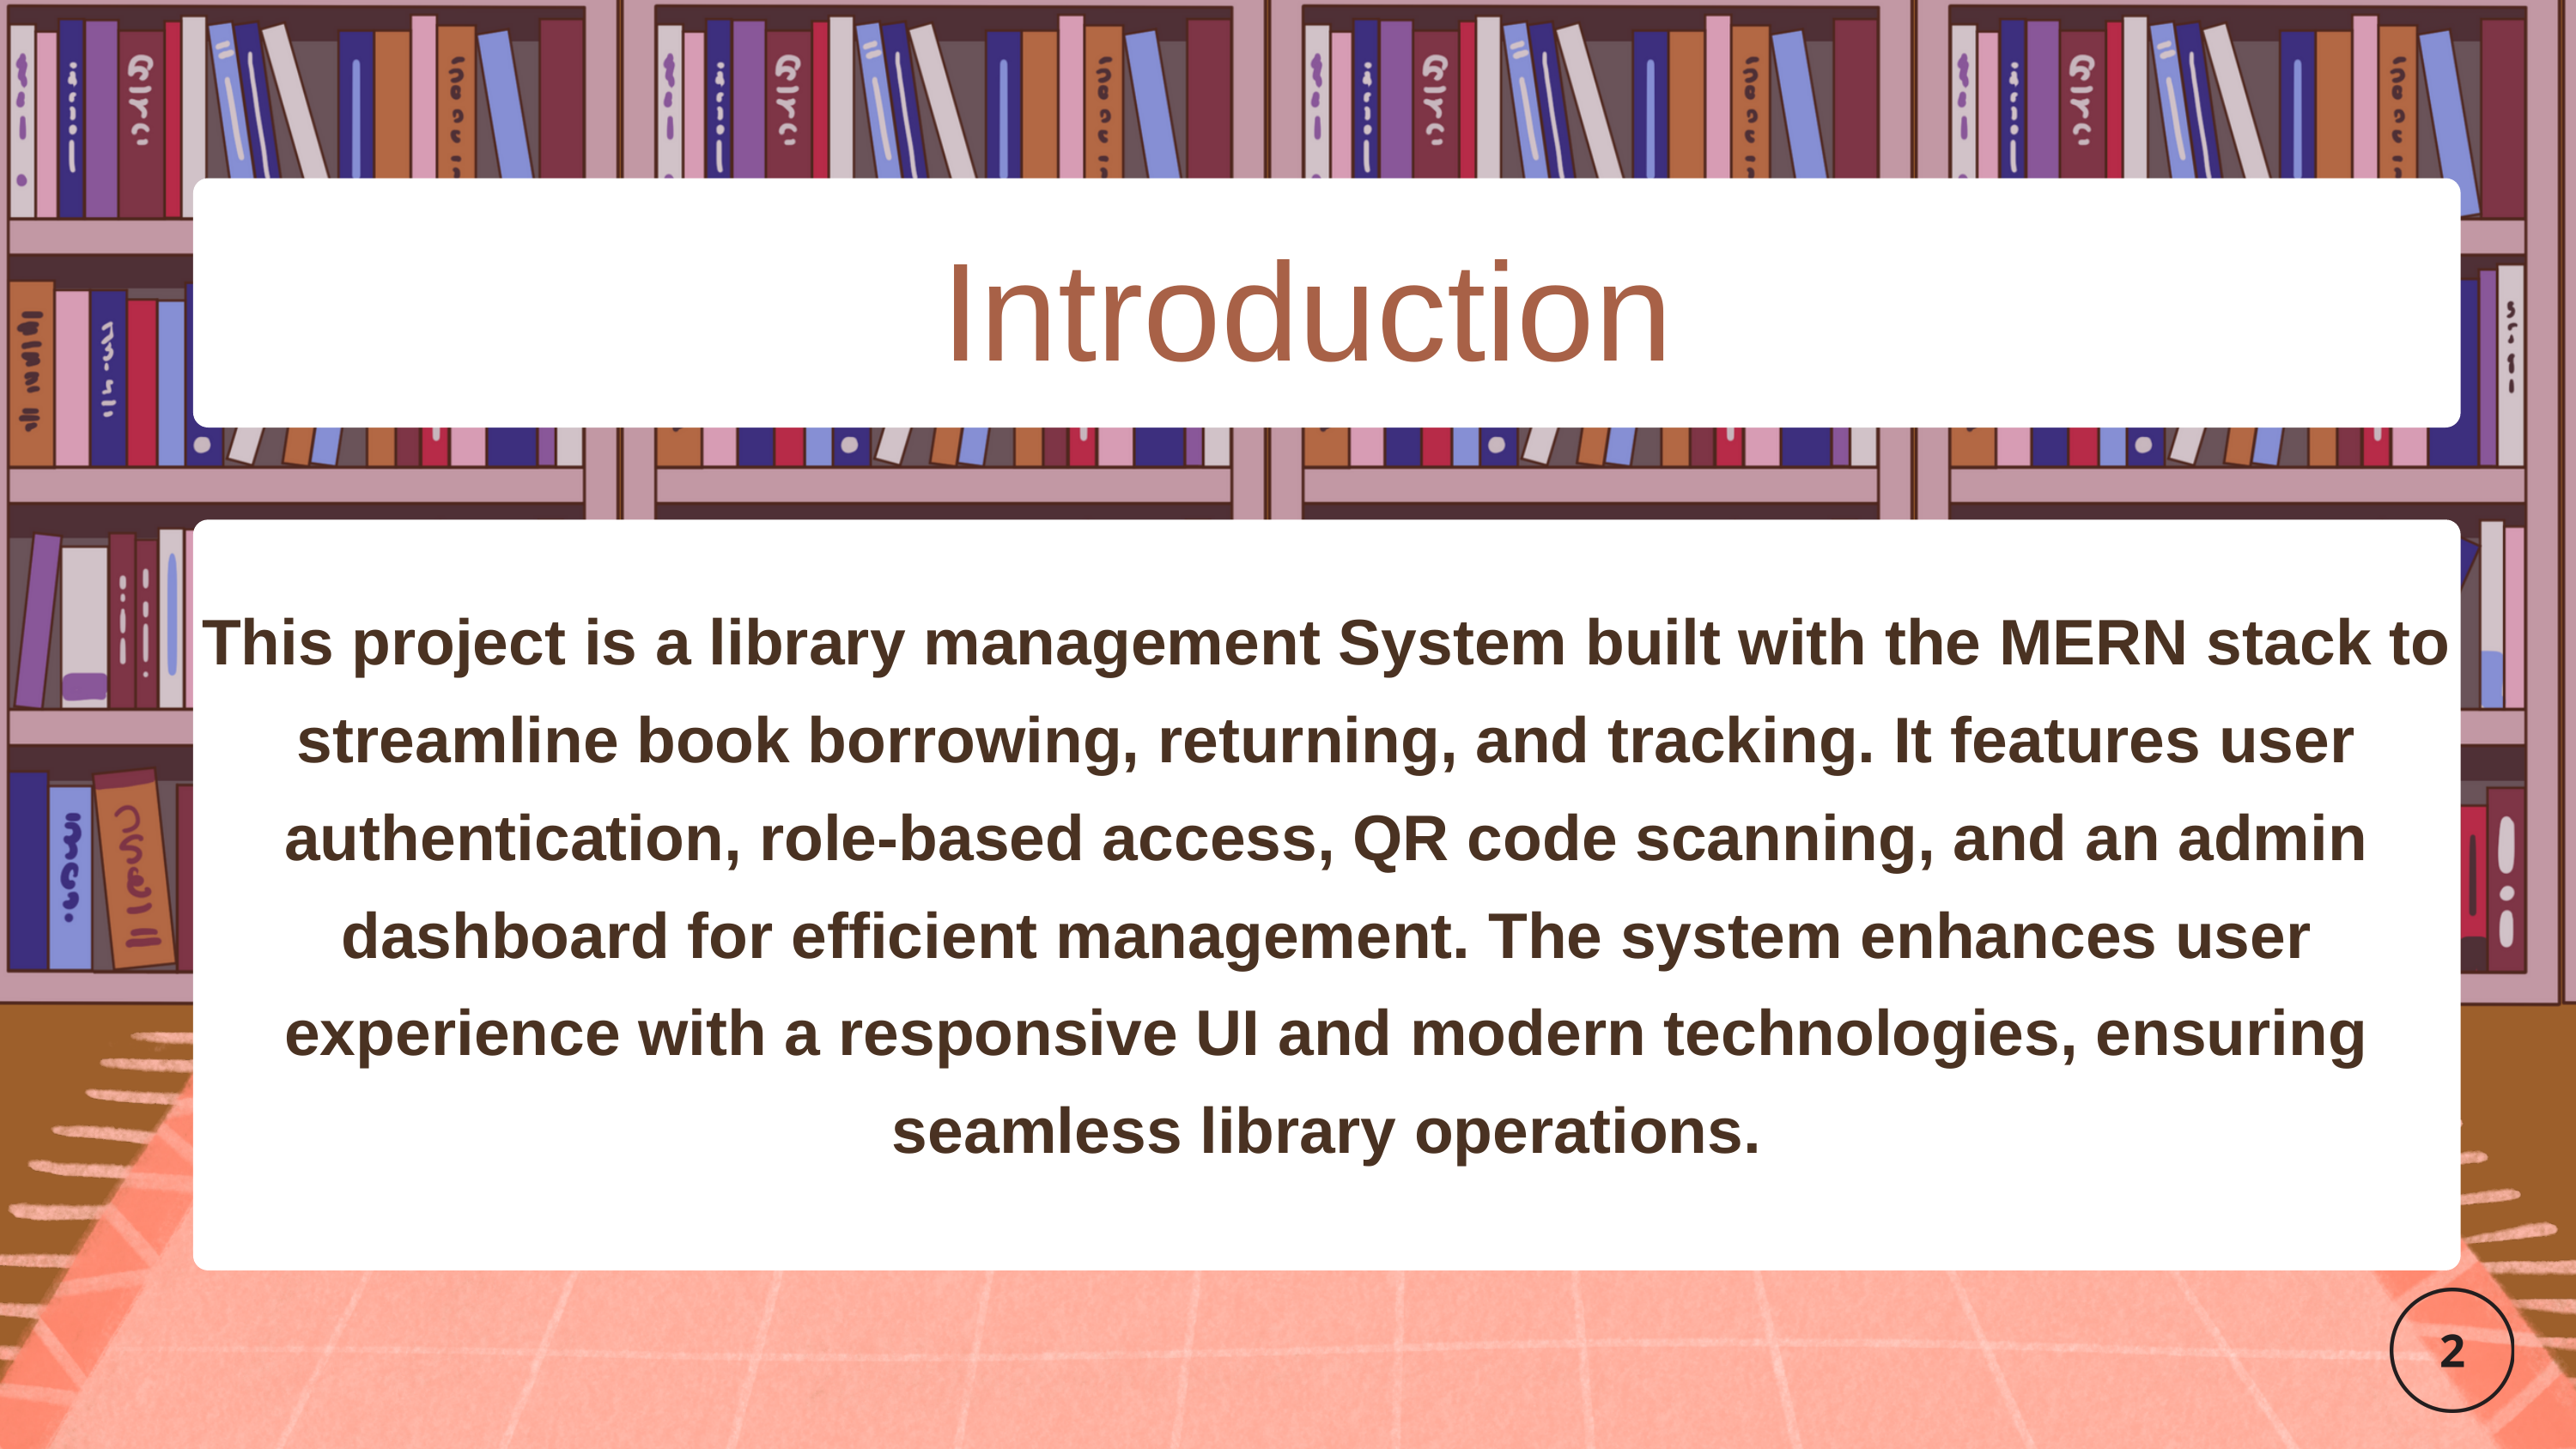

This project is a library management System built with the MERN stack to streamline book borrowing, returning, and tracking. It features user authentication, role-based access, QR code scanning, and an admin dashboard for efficient management. The system enhances user experience with a responsive UI and modern technologies, ensuring seamless library operations.
Introduction